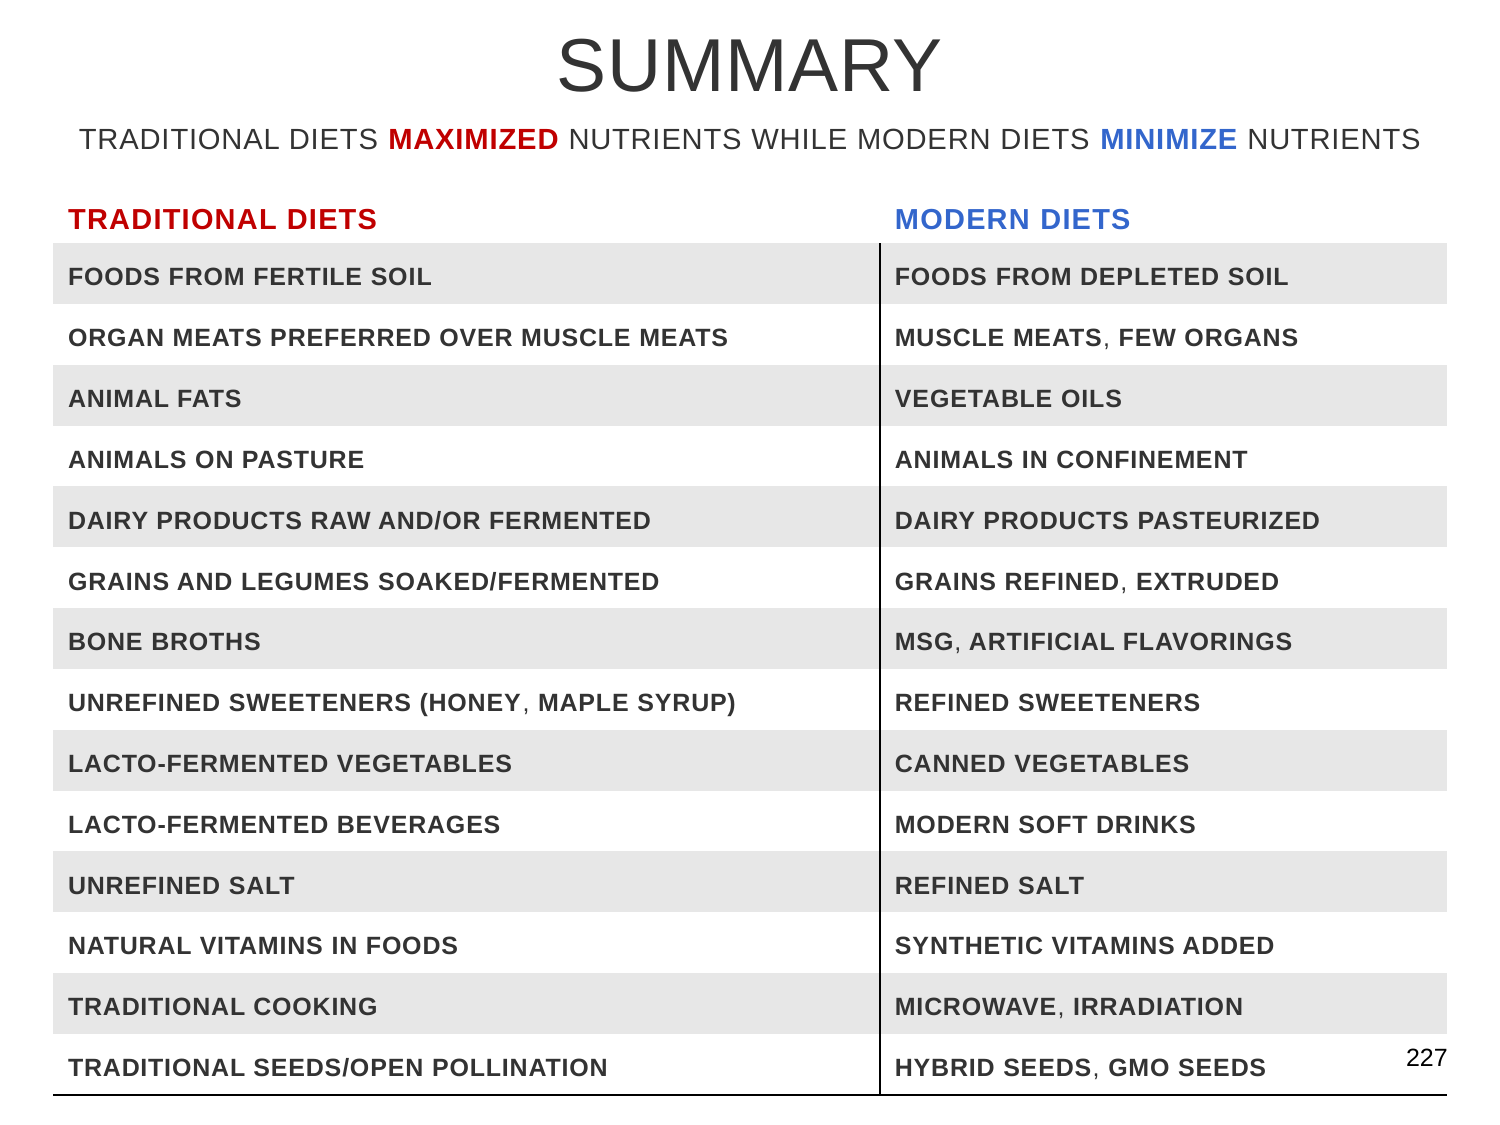

SUMMARY
TRADITIONAL DIETS MAXIMIZED NUTRIENTS WHILE MODERN DIETS MINIMIZE NUTRIENTS
| TRADITIONAL DIETS | MODERN DIETS |
| --- | --- |
| FOODS FROM FERTILE SOIL | FOODS FROM DEPLETED SOIL |
| ORGAN MEATS PREFERRED OVER MUSCLE MEATS | MUSCLE MEATS, FEW ORGANS |
| ANIMAL FATS | VEGETABLE OILS |
| ANIMALS ON PASTURE | ANIMALS IN CONFINEMENT |
| DAIRY PRODUCTS RAW AND/OR FERMENTED | DAIRY PRODUCTS PASTEURIZED |
| GRAINS AND LEGUMES SOAKED/FERMENTED | GRAINS REFINED, EXTRUDED |
| BONE BROTHS | MSG, ARTIFICIAL FLAVORINGS |
| UNREFINED SWEETENERS (HONEY, MAPLE SYRUP) | REFINED SWEETENERS |
| LACTO-FERMENTED VEGETABLES | CANNED VEGETABLES |
| LACTO-FERMENTED BEVERAGES | MODERN SOFT DRINKS |
| UNREFINED SALT | REFINED SALT |
| NATURAL VITAMINS IN FOODS | SYNTHETIC VITAMINS ADDED |
| TRADITIONAL COOKING | MICROWAVE, IRRADIATION |
| TRADITIONAL SEEDS/OPEN POLLINATION | HYBRID SEEDS, GMO SEEDS |
227